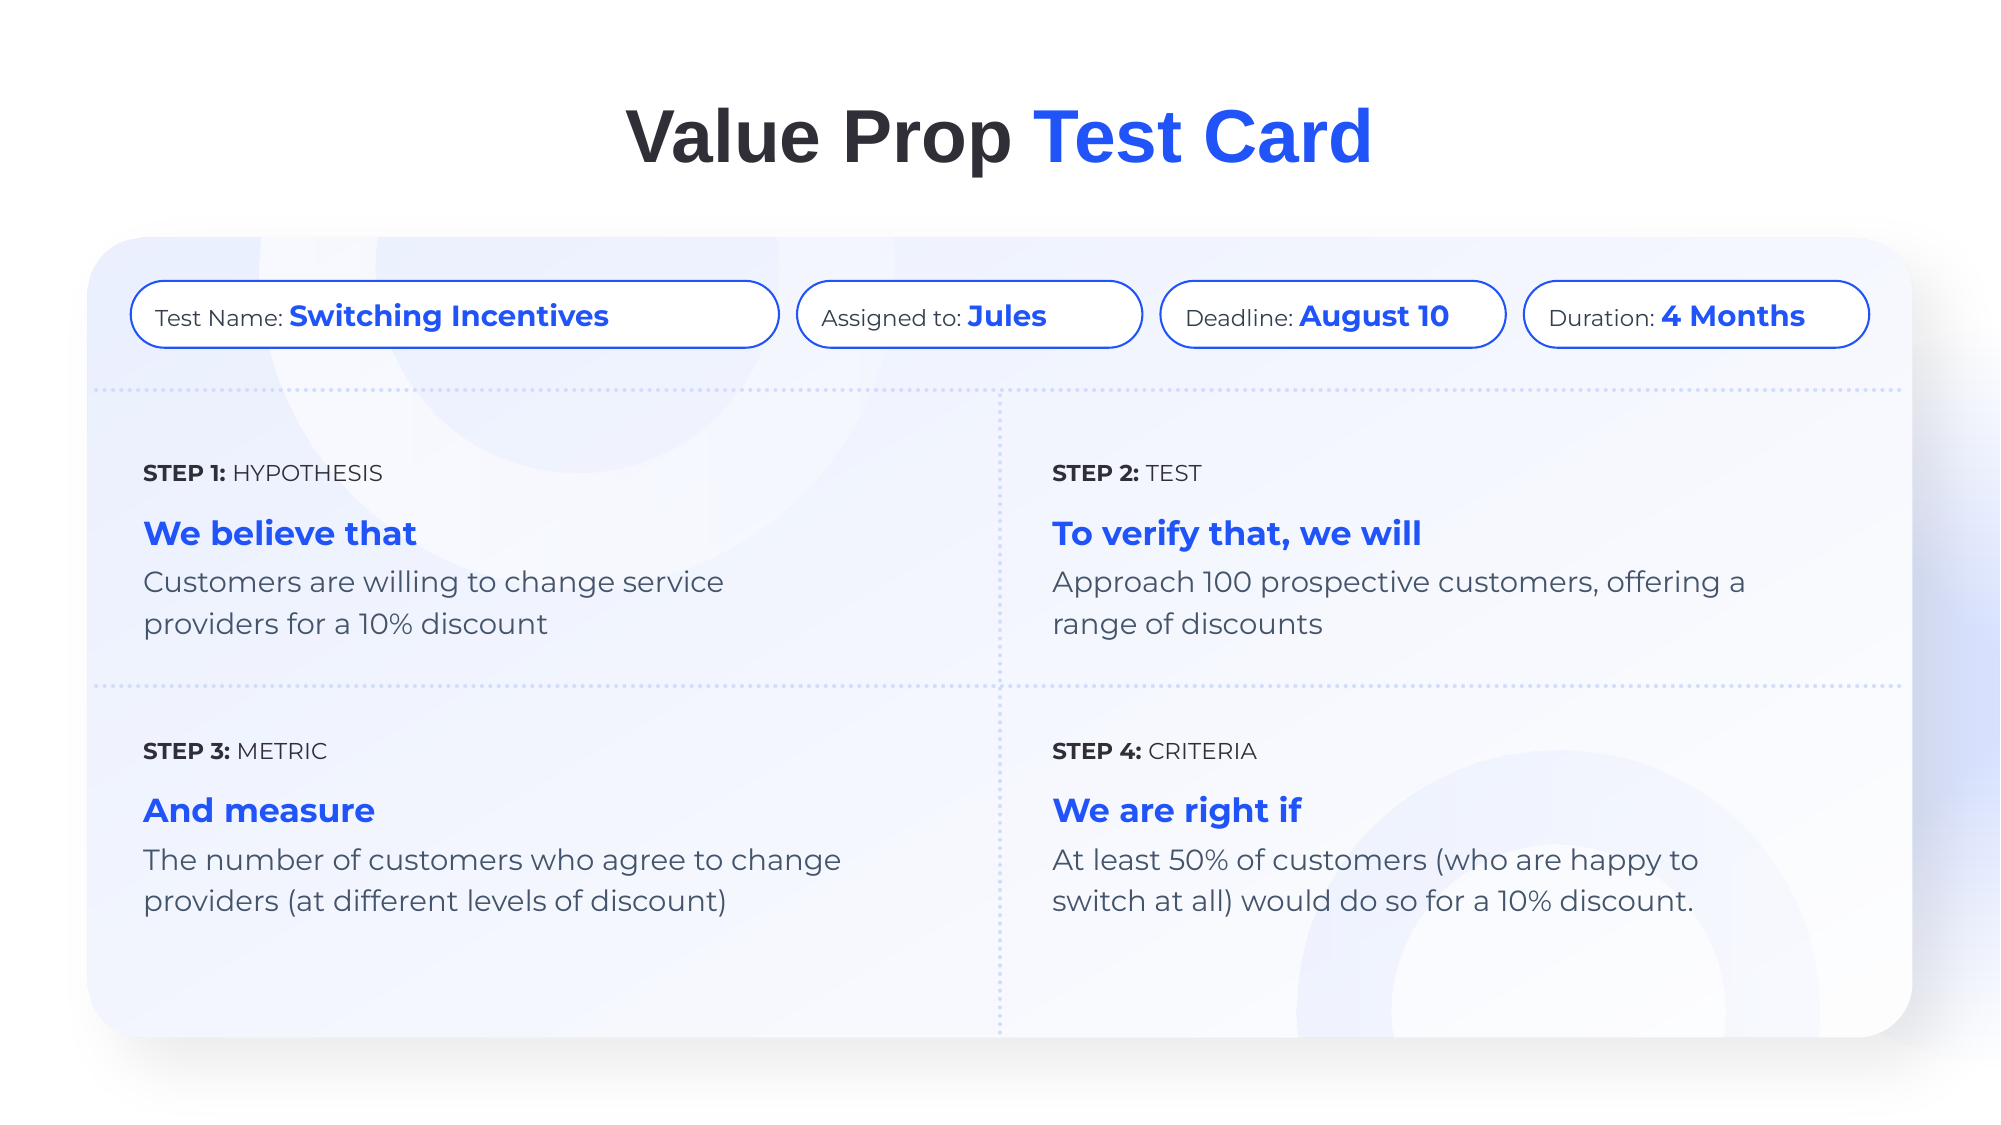

# Value Prop Test Card

Test Name: Switching Incentives
Assigned to: Jules
Deadline: August 10
Duration: 4 Months

STEP 1: HYPOTHESIS
STEP 2: TEST
We believe that
To verify that, we will
Customers are willing to change service providers for a 10% discount
Approach 100 prospective customers, offering a range of discounts

STEP 3: METRIC
STEP 4: CRITERIA
And measure
We are right if
The number of customers who agree to change providers (at different levels of discount)
At least 50% of customers (who are happy to switch at all) would do so for a 10% discount.